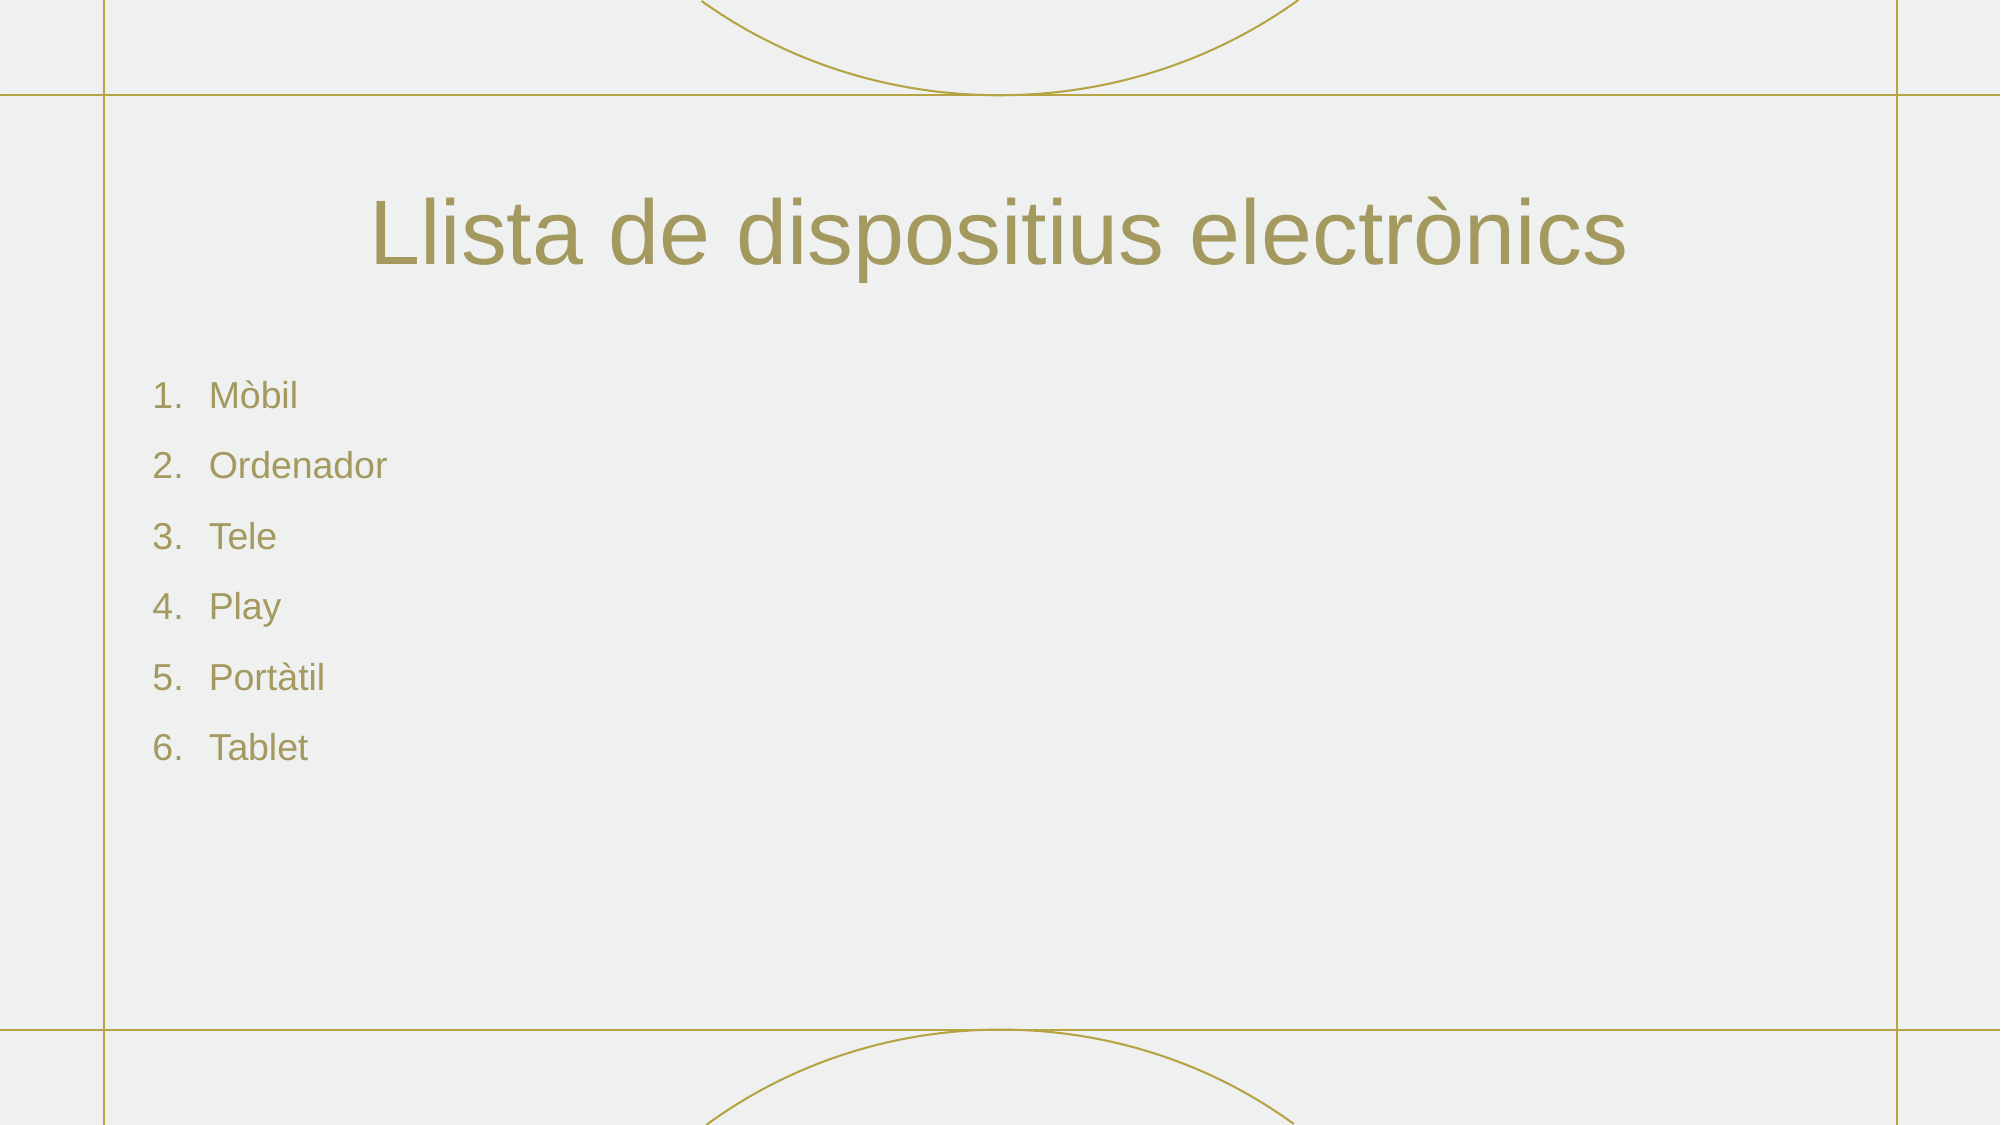

# Llista de dispositius electrònics
Mòbil
Ordenador
Tele
Play
Portàtil
Tablet